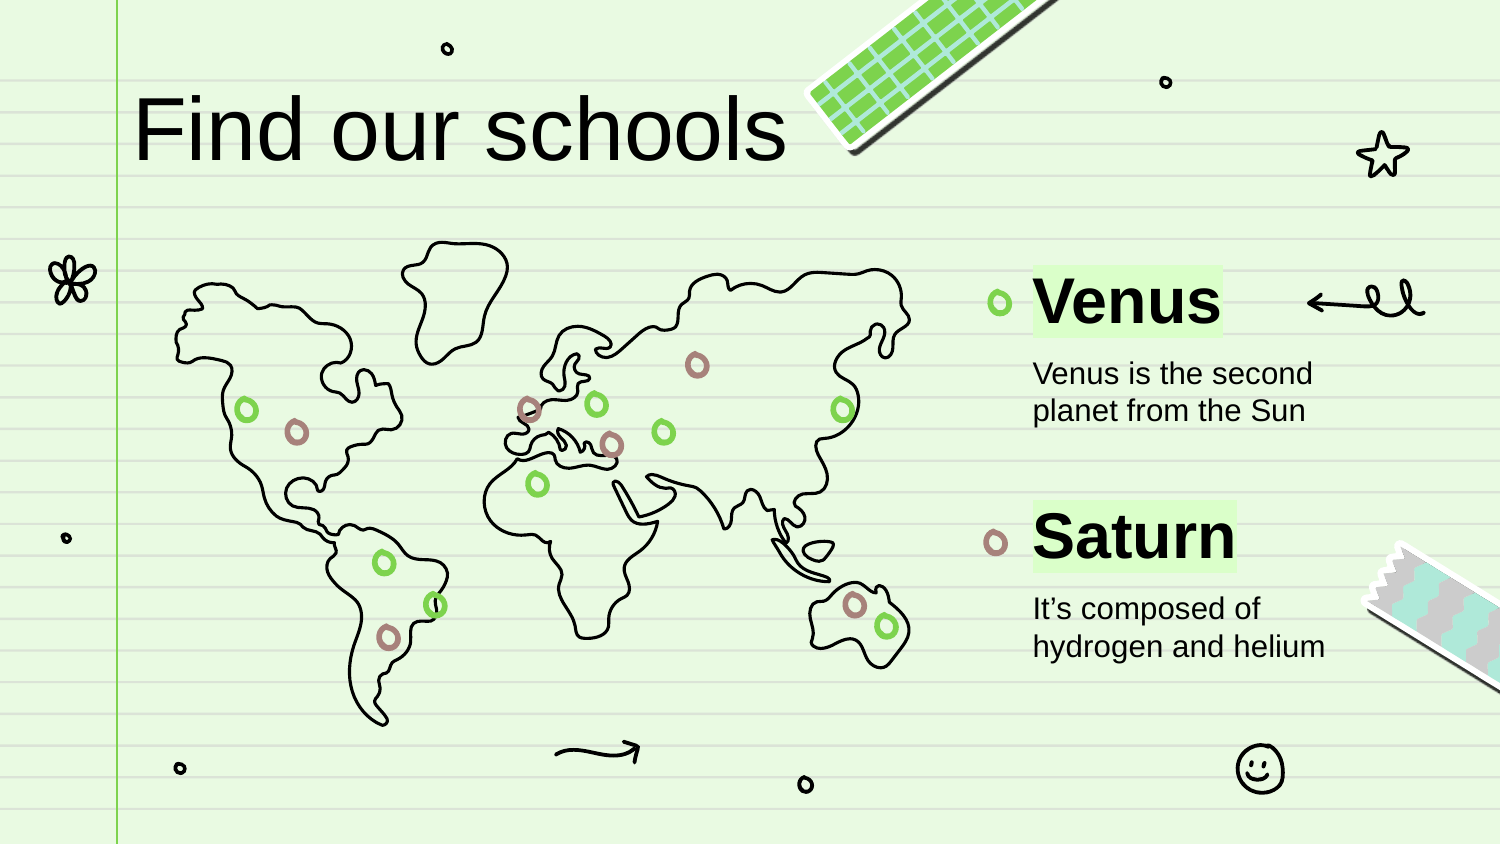

# Find our schools

Venus

Venus is the second planet from the Sun

Saturn

It’s composed of hydrogen and helium